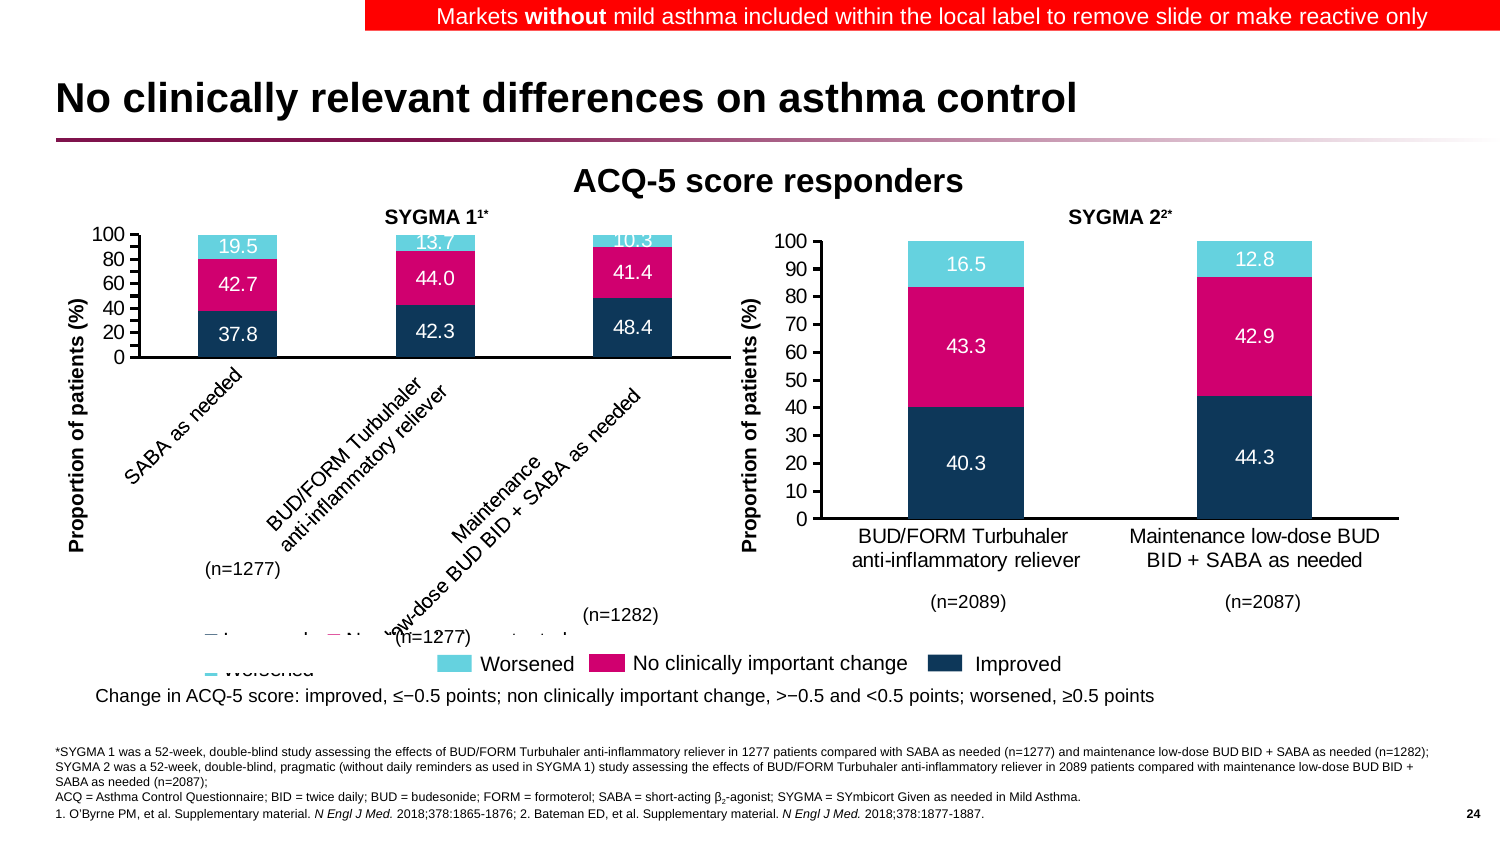

Markets without mild asthma included within the local label to remove slide or make reactive only
# No clinically relevant differences on asthma control
ACQ-5 score responders
SYGMA 11*
SYGMA 22*

### Chart

| Category | Improved | No clinically important change | Worsened |
|---|---|---|---|
| BUD/FORM Turbuhaler
anti-inflammatory reliever | 40.3 | 43.3 | 16.5 |
| Maintenance low-dose BUD BID + SABA as needed | 44.3 | 42.9 | 12.8 |

### Chart

| Category | Improved | No clinically important change | Worsened |
|---|---|---|---|
| SABA as needed | 37.8 | 42.7 | 19.5 |
| BUD/FORM Turbuhaler
anti-inflammatory reliever | 42.3 | 44.0 | 13.7 |
| Maintenance
low-dose BUD BID + SABA as needed  | 48.4 | 41.4 | 10.3 |
Proportion of patients (%)
Proportion of patients (%)
(n=1277)
(n=2089)
(n=2087)
(n=1282)
(n=1277)
No clinically important change

Worsened

Improved

Change in ACQ-5 score: improved, ≤−0.5 points; non clinically important change, >−0.5 and <0.5 points; worsened, ≥0.5 points
24
*SYGMA 1 was a 52-week, double-blind study assessing the effects of BUD/FORM Turbuhaler anti-inflammatory reliever in 1277 patients compared with SABA as needed (n=1277) and maintenance low-dose BUD BID + SABA as needed (n=1282); SYGMA 2 was a 52-week, double-blind, pragmatic (without daily reminders as used in SYGMA 1) study assessing the effects of BUD/FORM Turbuhaler anti-inflammatory reliever in 2089 patients compared with maintenance low-dose BUD BID + SABA as needed (n=2087);
ACQ = Asthma Control Questionnaire; BID = twice daily; BUD = budesonide; FORM = formoterol; SABA = short-acting β2-agonist; SYGMA = SYmbicort Given as needed in Mild Asthma.
1. O’Byrne PM, et al. Supplementary material. N Engl J Med. 2018;378:1865-1876; 2. Bateman ED, et al. Supplementary material. N Engl J Med. 2018;378:1877-1887.